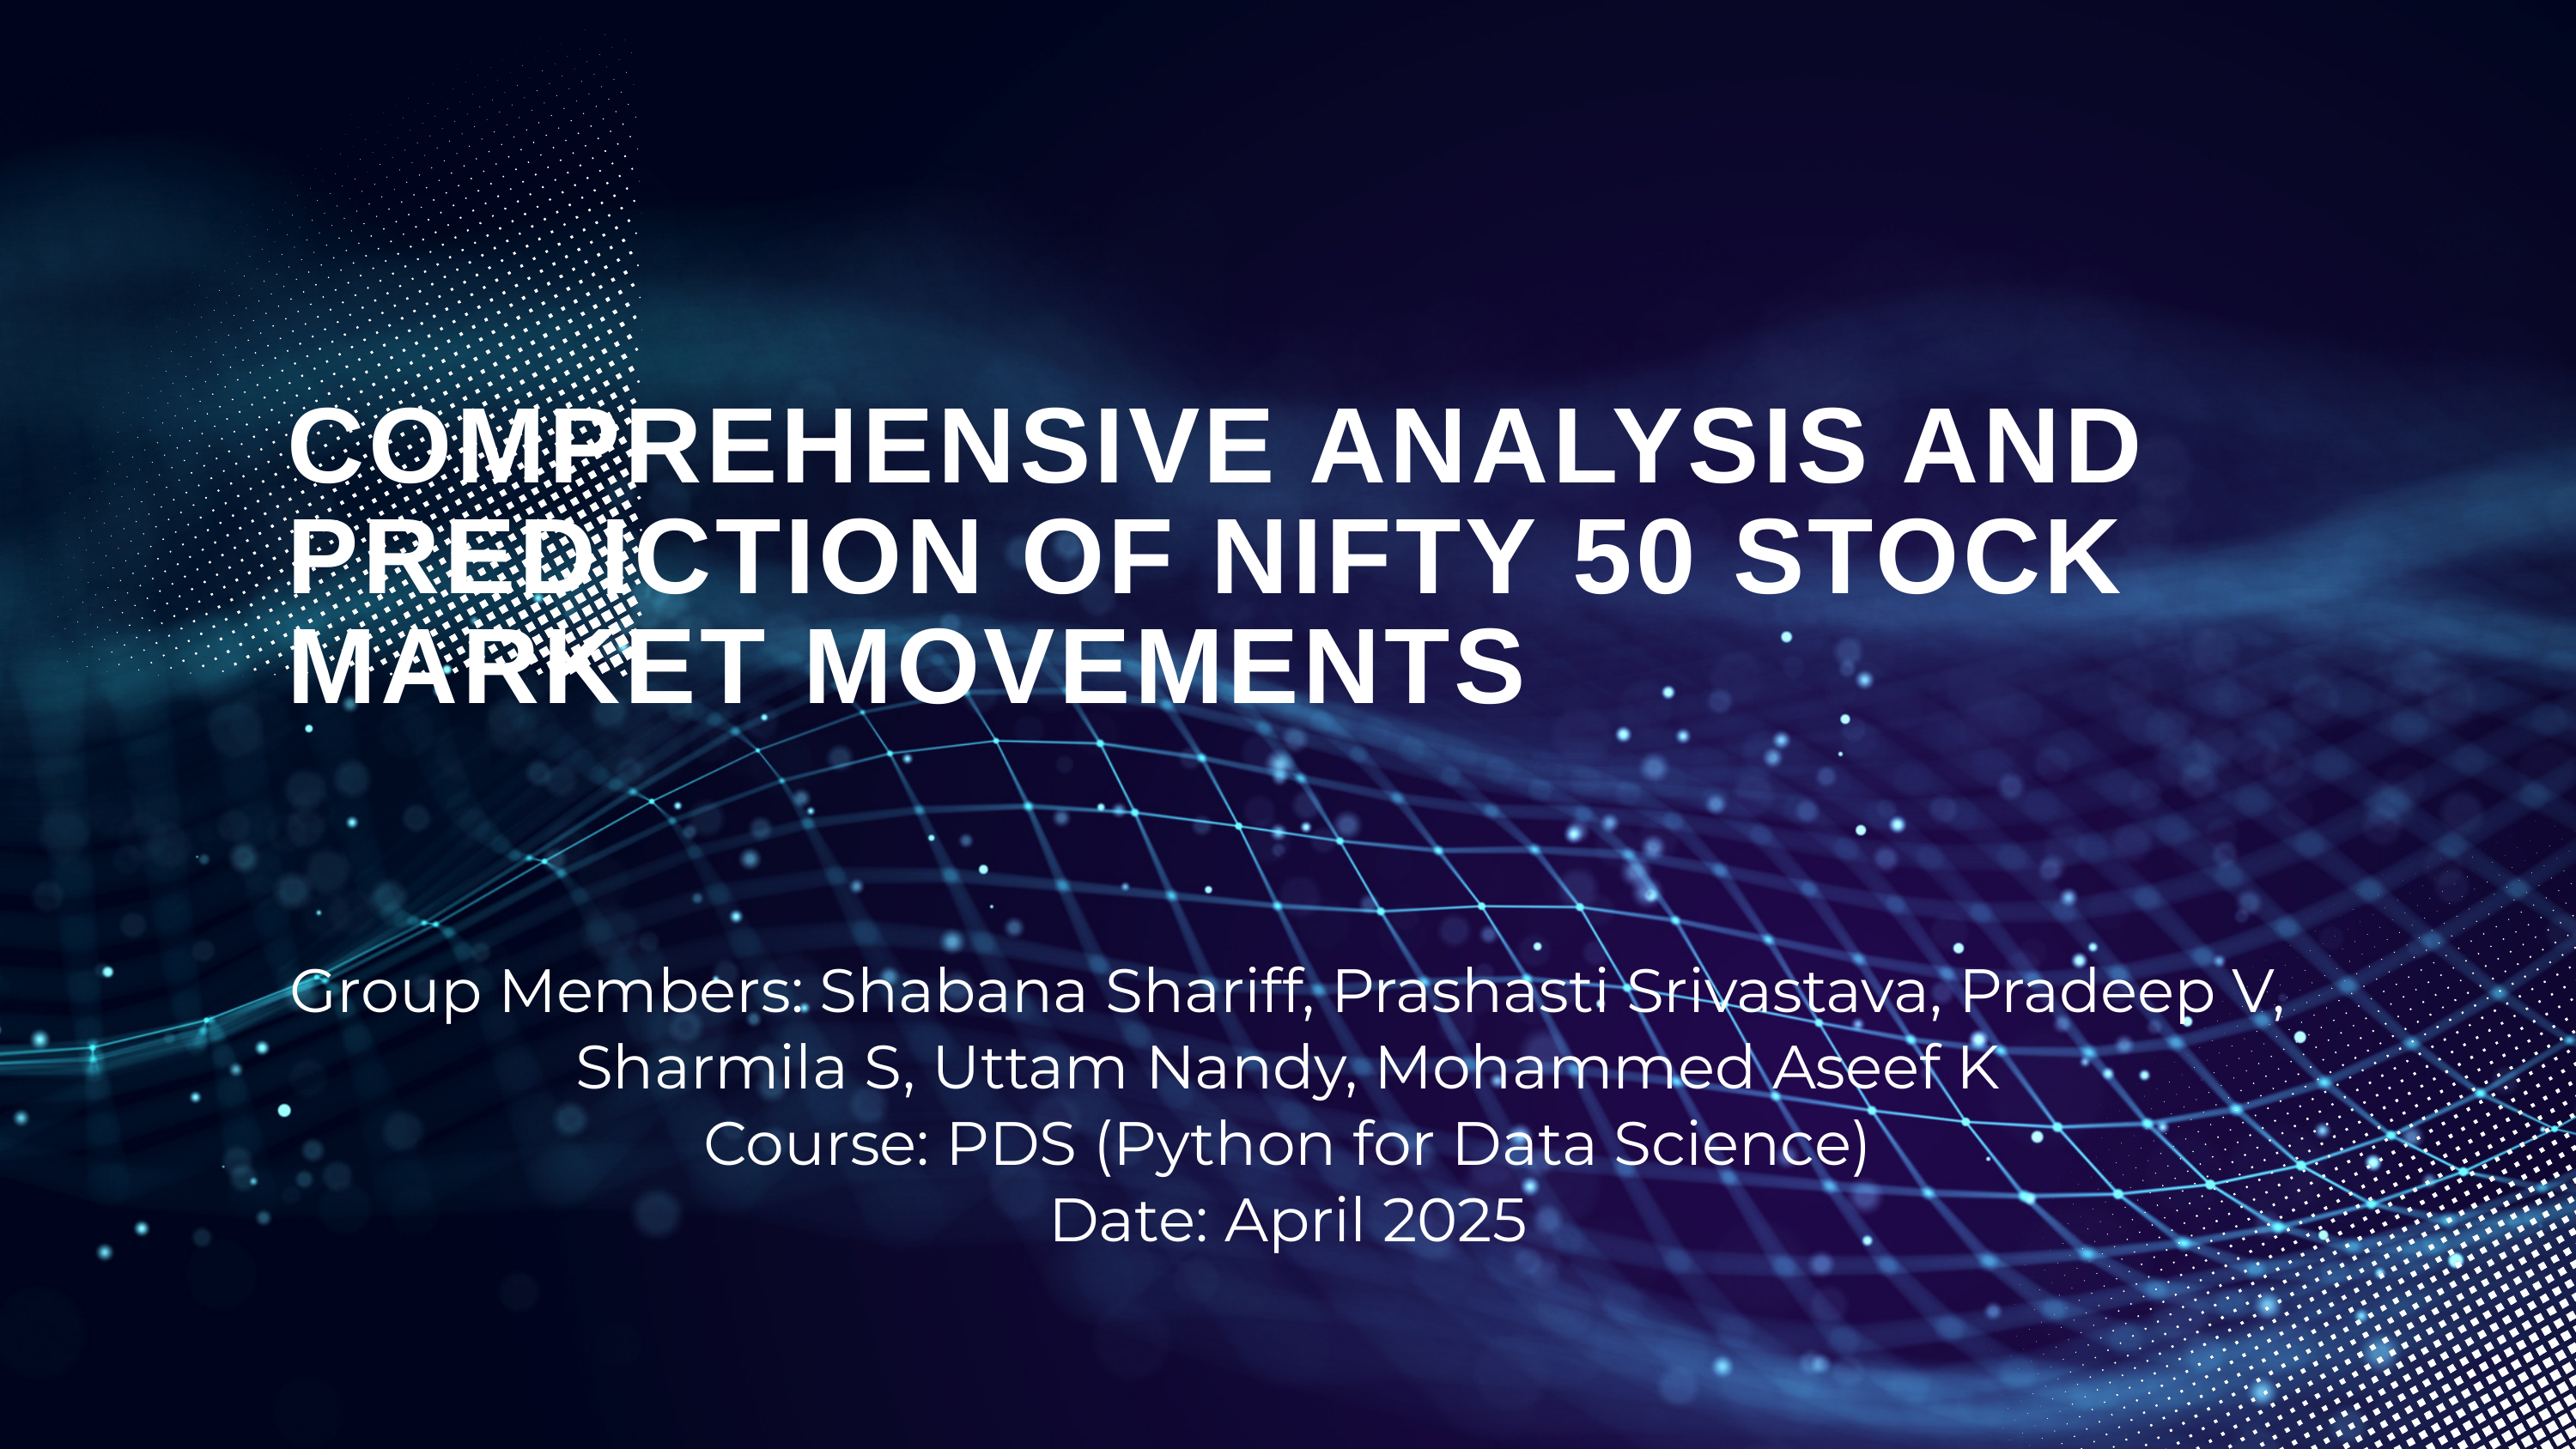

COMPREHENSIVE ANALYSIS AND PREDICTION OF NIFTY 50 STOCK MARKET MOVEMENTS

Group Members: Shabana Shariff, Prashasti Srivastava, Pradeep V, Sharmila S, Uttam Nandy, Mohammed Aseef K
Course: PDS (Python for Data Science)
Date: April 2025